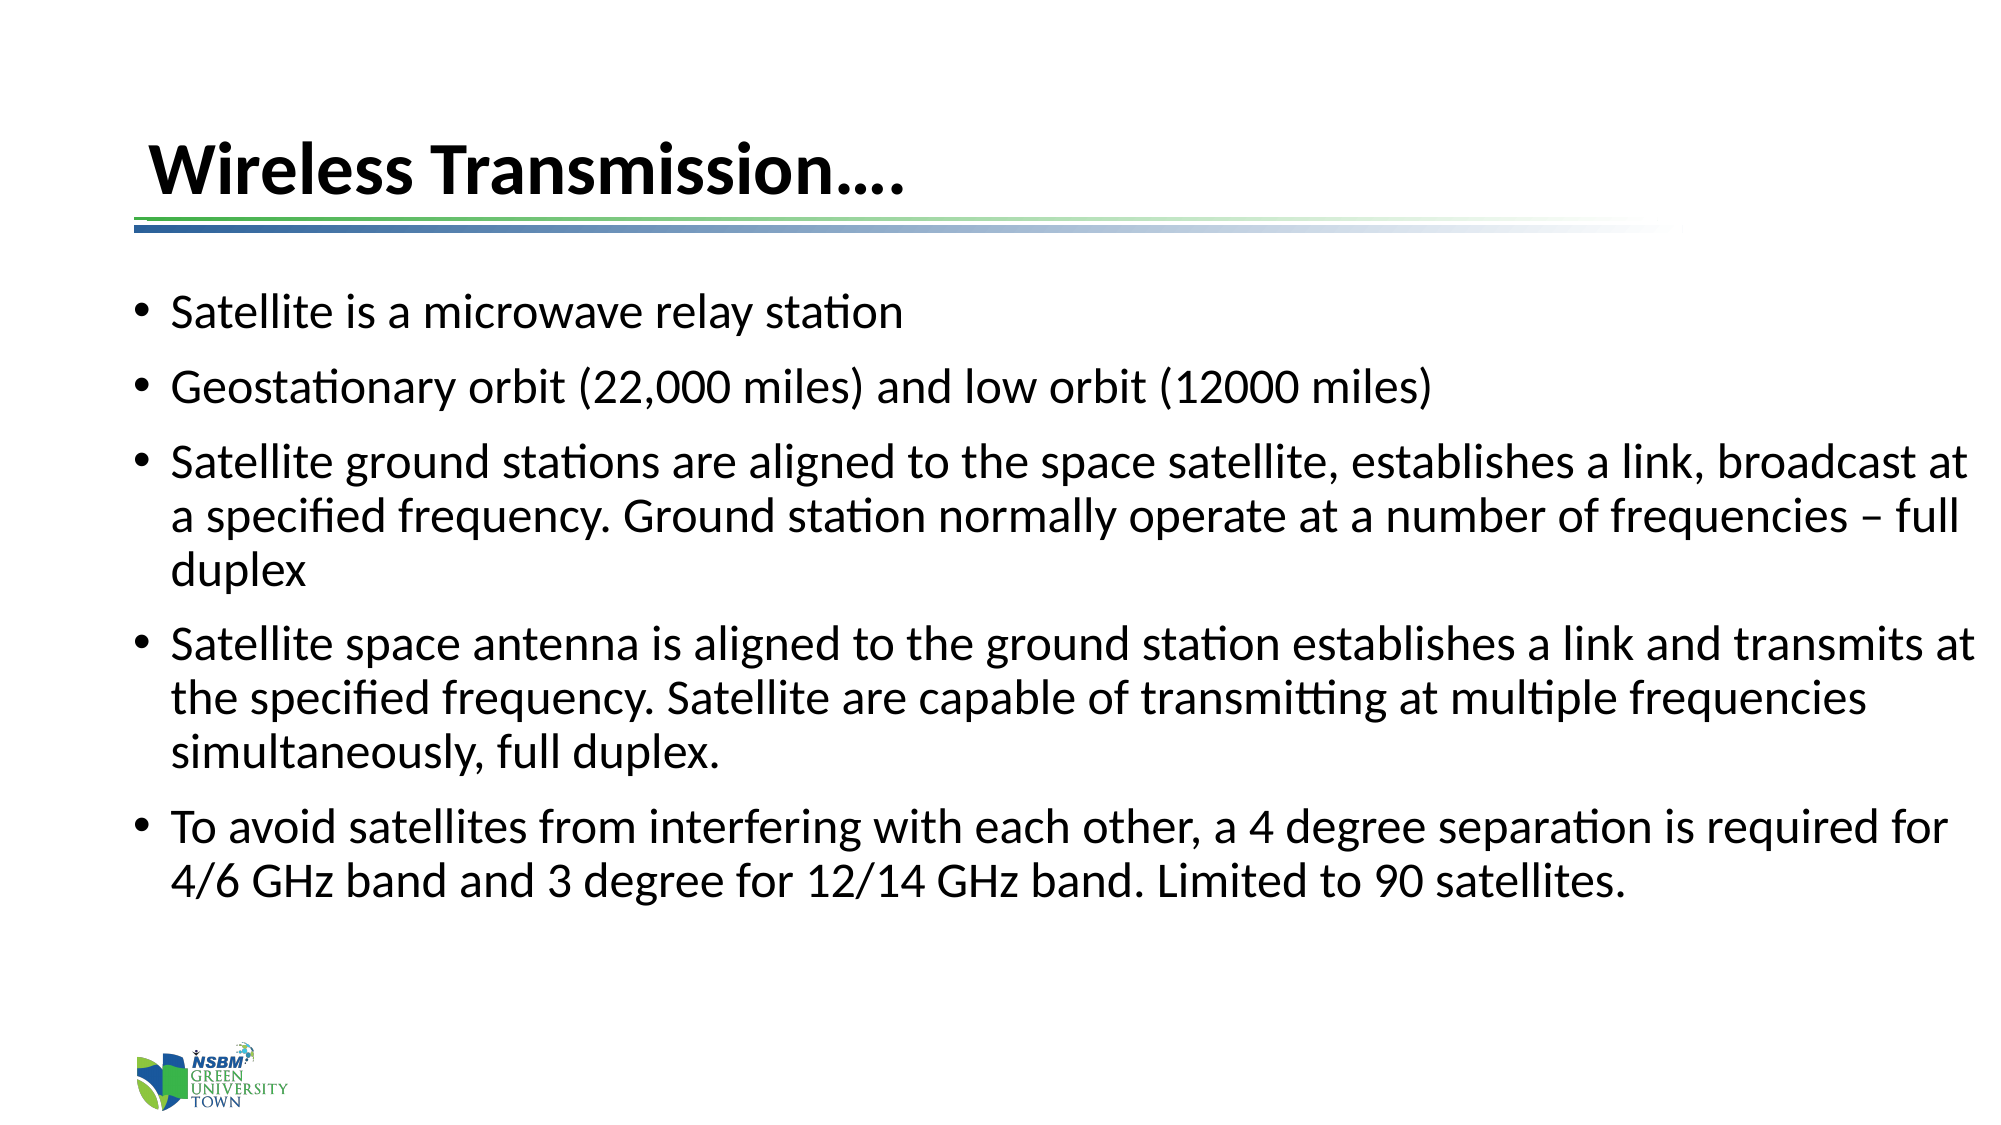

# Wireless Transmission….
Satellite is a microwave relay station
Geostationary orbit (22,000 miles) and low orbit (12000 miles)
Satellite ground stations are aligned to the space satellite, establishes a link, broadcast at a specified frequency. Ground station normally operate at a number of frequencies – full duplex
Satellite space antenna is aligned to the ground station establishes a link and transmits at the specified frequency. Satellite are capable of transmitting at multiple frequencies simultaneously, full duplex.
To avoid satellites from interfering with each other, a 4 degree separation is required for 4/6 GHz band and 3 degree for 12/14 GHz band. Limited to 90 satellites.